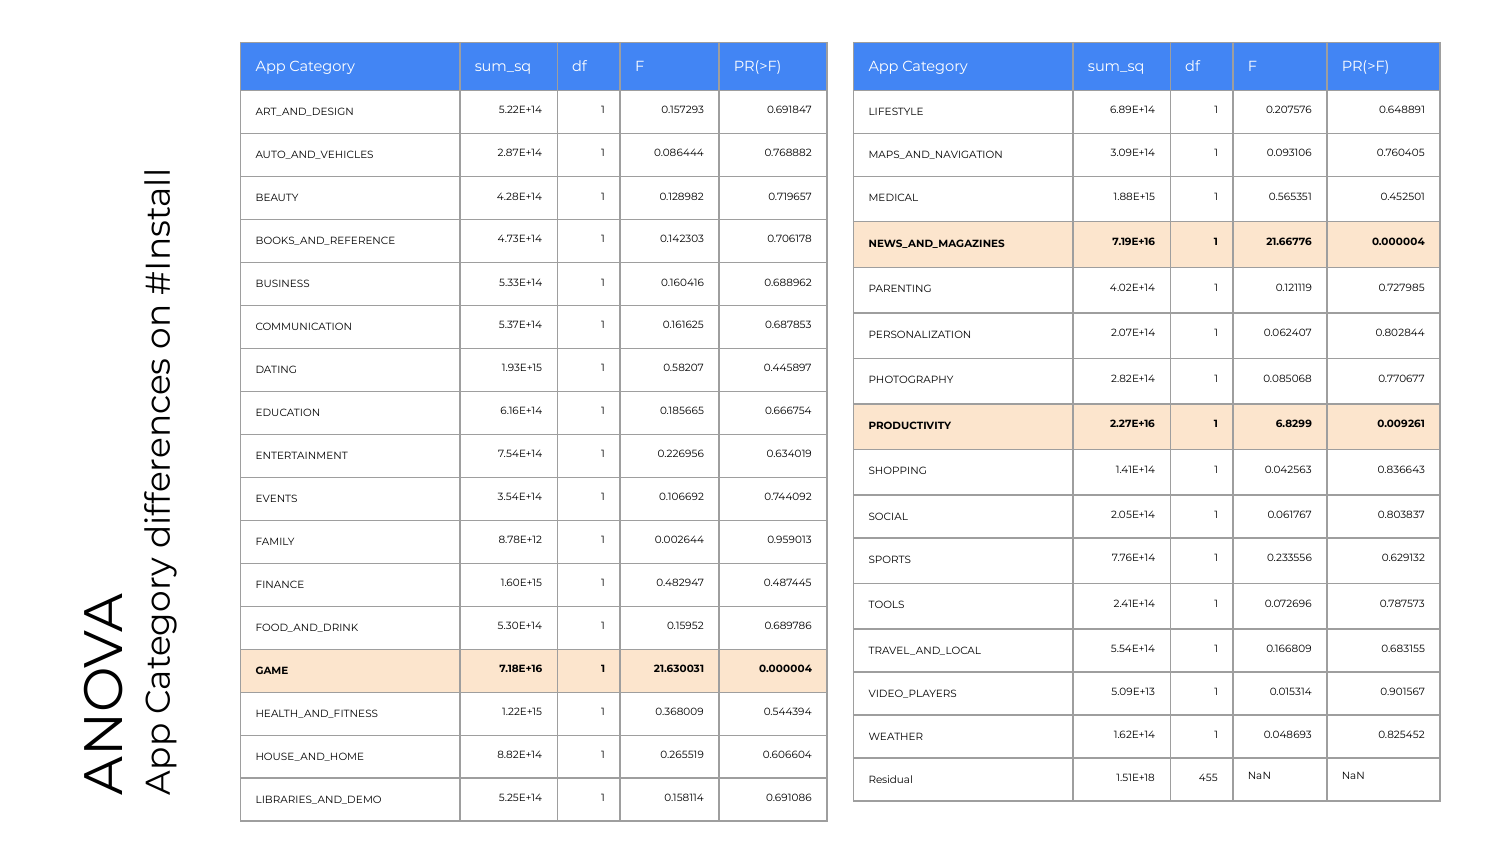

| App Category | sum\_sq | df | F | PR(>F) |
| --- | --- | --- | --- | --- |
| ART\_AND\_DESIGN | 5.22E+14 | 1 | 0.157293 | 0.691847 |
| AUTO\_AND\_VEHICLES | 2.87E+14 | 1 | 0.086444 | 0.768882 |
| BEAUTY | 4.28E+14 | 1 | 0.128982 | 0.719657 |
| BOOKS\_AND\_REFERENCE | 4.73E+14 | 1 | 0.142303 | 0.706178 |
| BUSINESS | 5.33E+14 | 1 | 0.160416 | 0.688962 |
| COMMUNICATION | 5.37E+14 | 1 | 0.161625 | 0.687853 |
| DATING | 1.93E+15 | 1 | 0.58207 | 0.445897 |
| EDUCATION | 6.16E+14 | 1 | 0.185665 | 0.666754 |
| ENTERTAINMENT | 7.54E+14 | 1 | 0.226956 | 0.634019 |
| EVENTS | 3.54E+14 | 1 | 0.106692 | 0.744092 |
| FAMILY | 8.78E+12 | 1 | 0.002644 | 0.959013 |
| FINANCE | 1.60E+15 | 1 | 0.482947 | 0.487445 |
| FOOD\_AND\_DRINK | 5.30E+14 | 1 | 0.15952 | 0.689786 |
| GAME | 7.18E+16 | 1 | 21.630031 | 0.000004 |
| HEALTH\_AND\_FITNESS | 1.22E+15 | 1 | 0.368009 | 0.544394 |
| HOUSE\_AND\_HOME | 8.82E+14 | 1 | 0.265519 | 0.606604 |
| LIBRARIES\_AND\_DEMO | 5.25E+14 | 1 | 0.158114 | 0.691086 |
| App Category | sum\_sq | df | F | PR(>F) |
| --- | --- | --- | --- | --- |
| LIFESTYLE | 6.89E+14 | 1 | 0.207576 | 0.648891 |
| MAPS\_AND\_NAVIGATION | 3.09E+14 | 1 | 0.093106 | 0.760405 |
| MEDICAL | 1.88E+15 | 1 | 0.565351 | 0.452501 |
| NEWS\_AND\_MAGAZINES | 7.19E+16 | 1 | 21.66776 | 0.000004 |
| PARENTING | 4.02E+14 | 1 | 0.121119 | 0.727985 |
| PERSONALIZATION | 2.07E+14 | 1 | 0.062407 | 0.802844 |
| PHOTOGRAPHY | 2.82E+14 | 1 | 0.085068 | 0.770677 |
| PRODUCTIVITY | 2.27E+16 | 1 | 6.8299 | 0.009261 |
| SHOPPING | 1.41E+14 | 1 | 0.042563 | 0.836643 |
| SOCIAL | 2.05E+14 | 1 | 0.061767 | 0.803837 |
| SPORTS | 7.76E+14 | 1 | 0.233556 | 0.629132 |
| TOOLS | 2.41E+14 | 1 | 0.072696 | 0.787573 |
| TRAVEL\_AND\_LOCAL | 5.54E+14 | 1 | 0.166809 | 0.683155 |
| VIDEO\_PLAYERS | 5.09E+13 | 1 | 0.015314 | 0.901567 |
| WEATHER | 1.62E+14 | 1 | 0.048693 | 0.825452 |
| Residual | 1.51E+18 | 455 | NaN | NaN |
# ANOVA App Category differences on #Install